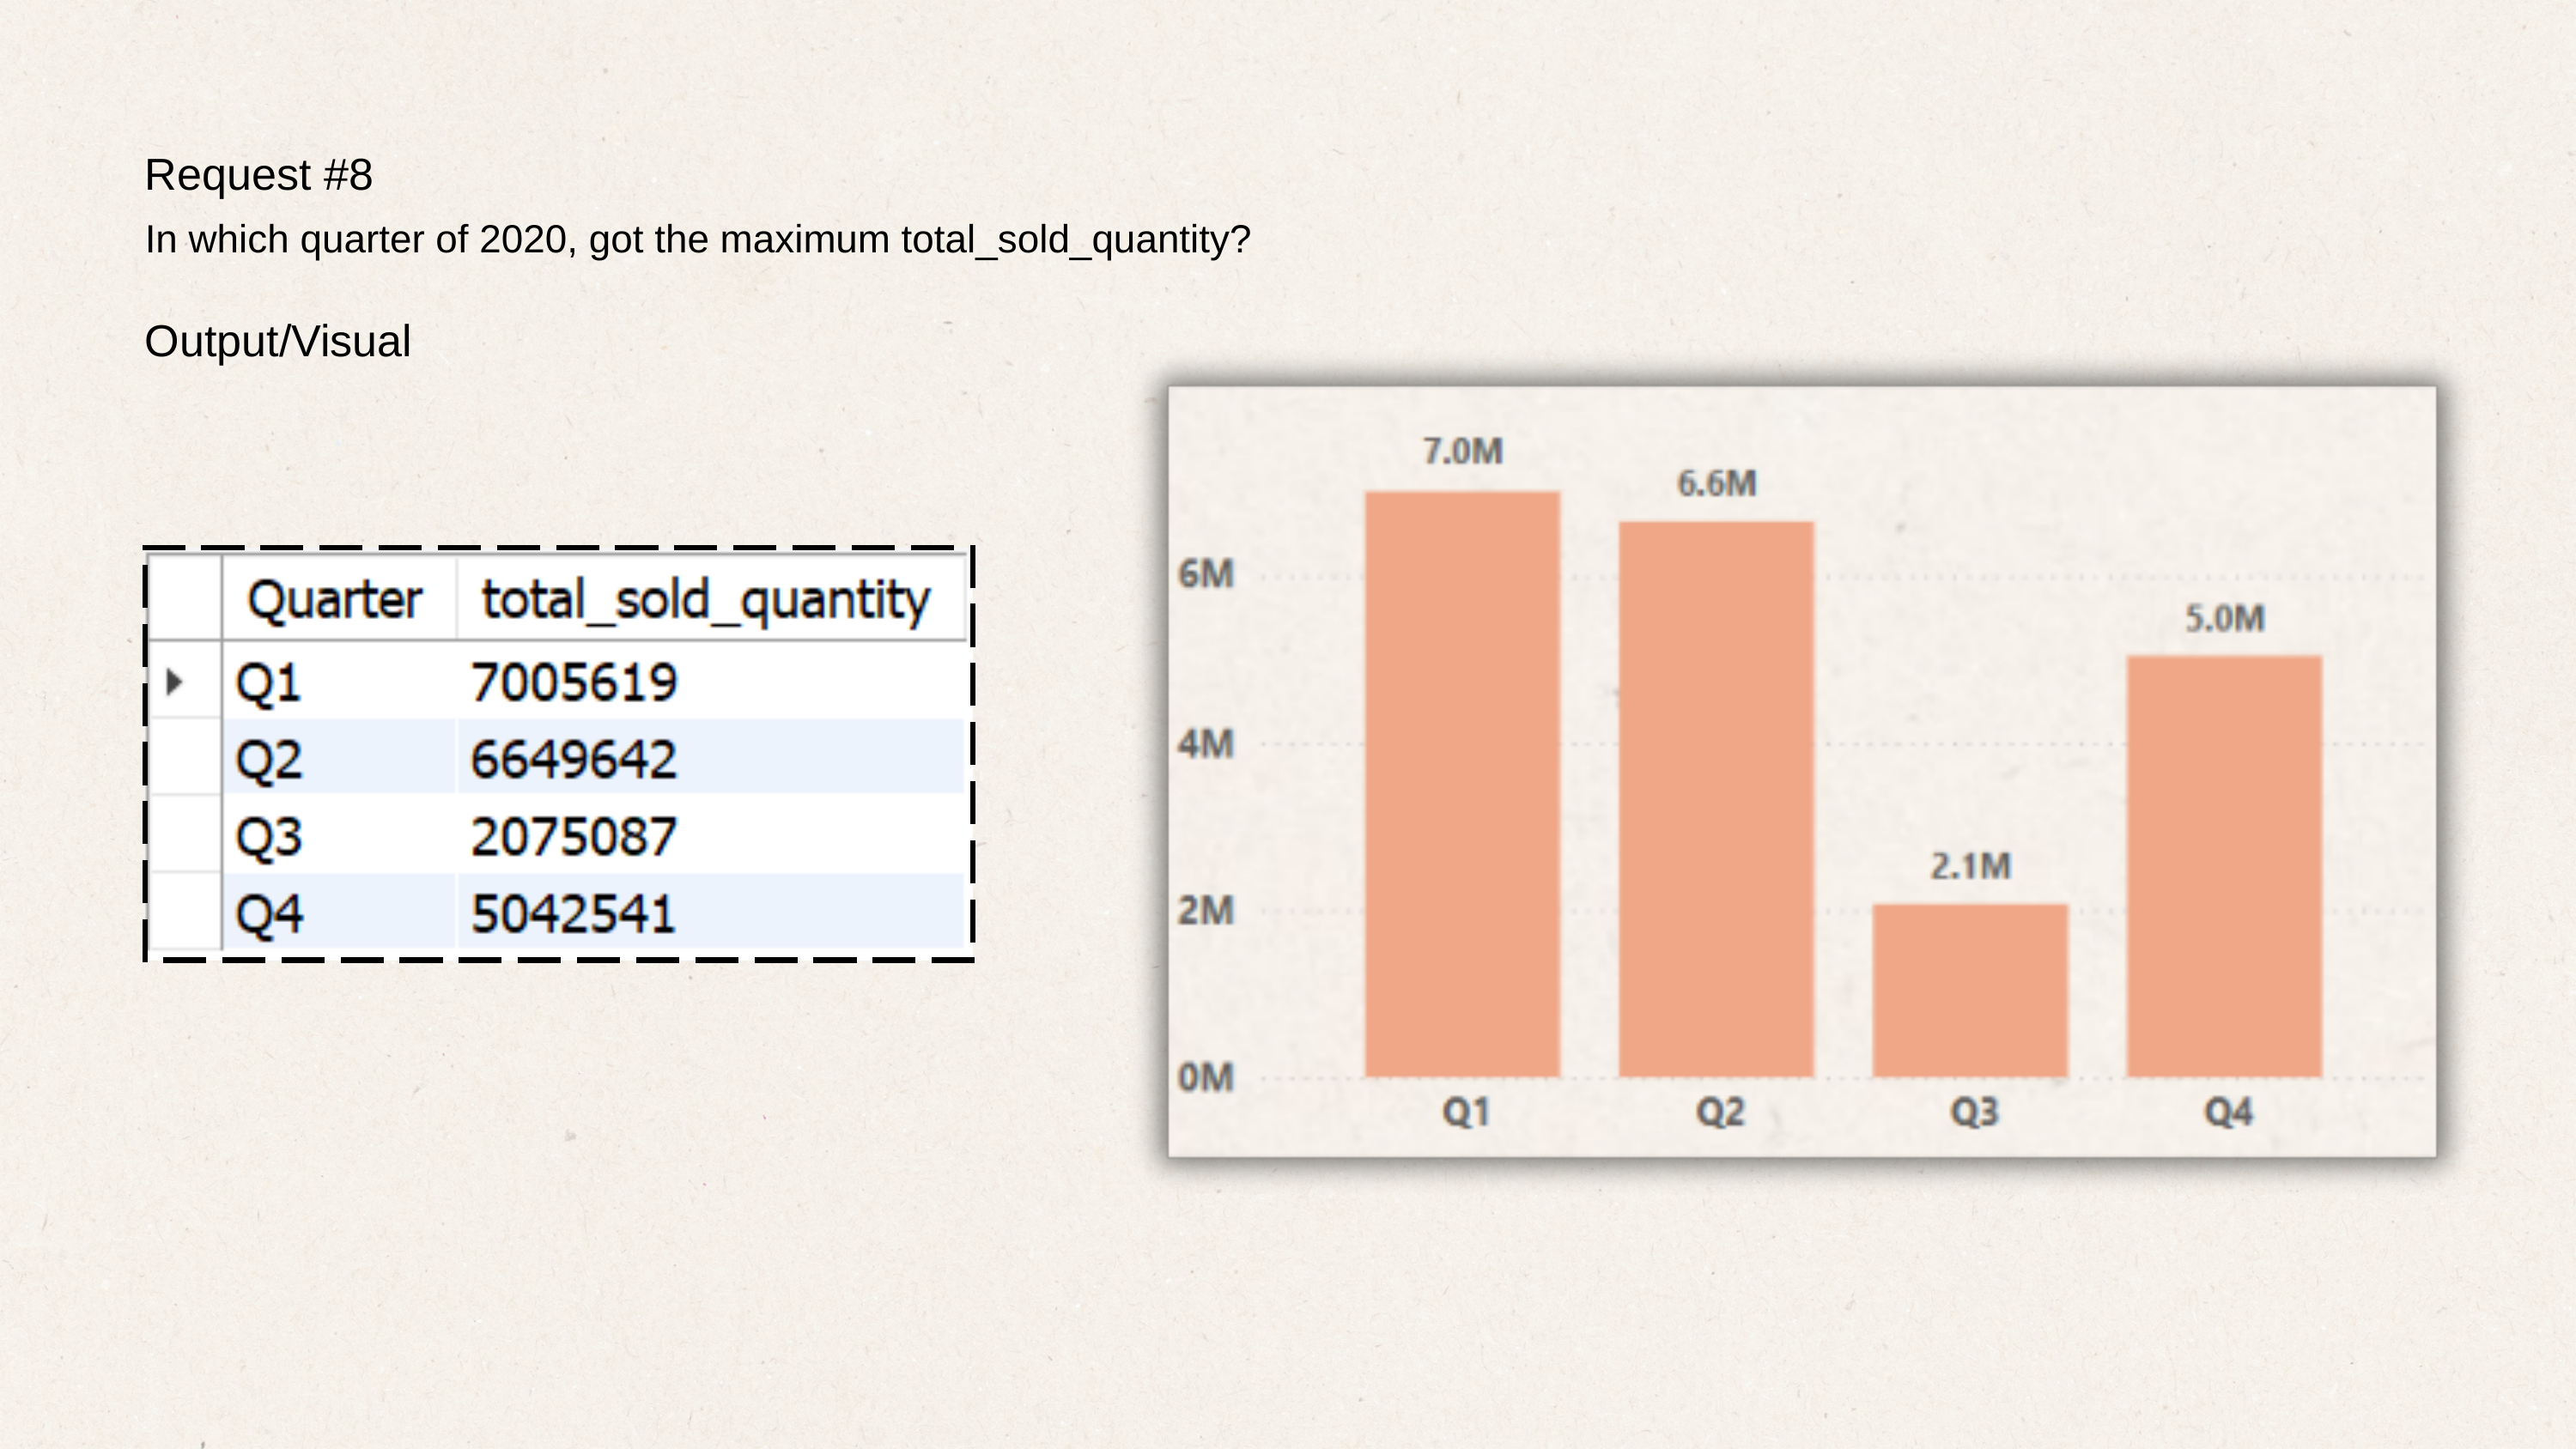

Request #8
In which quarter of 2020, got the maximum total_sold_quantity?
Output/Visual